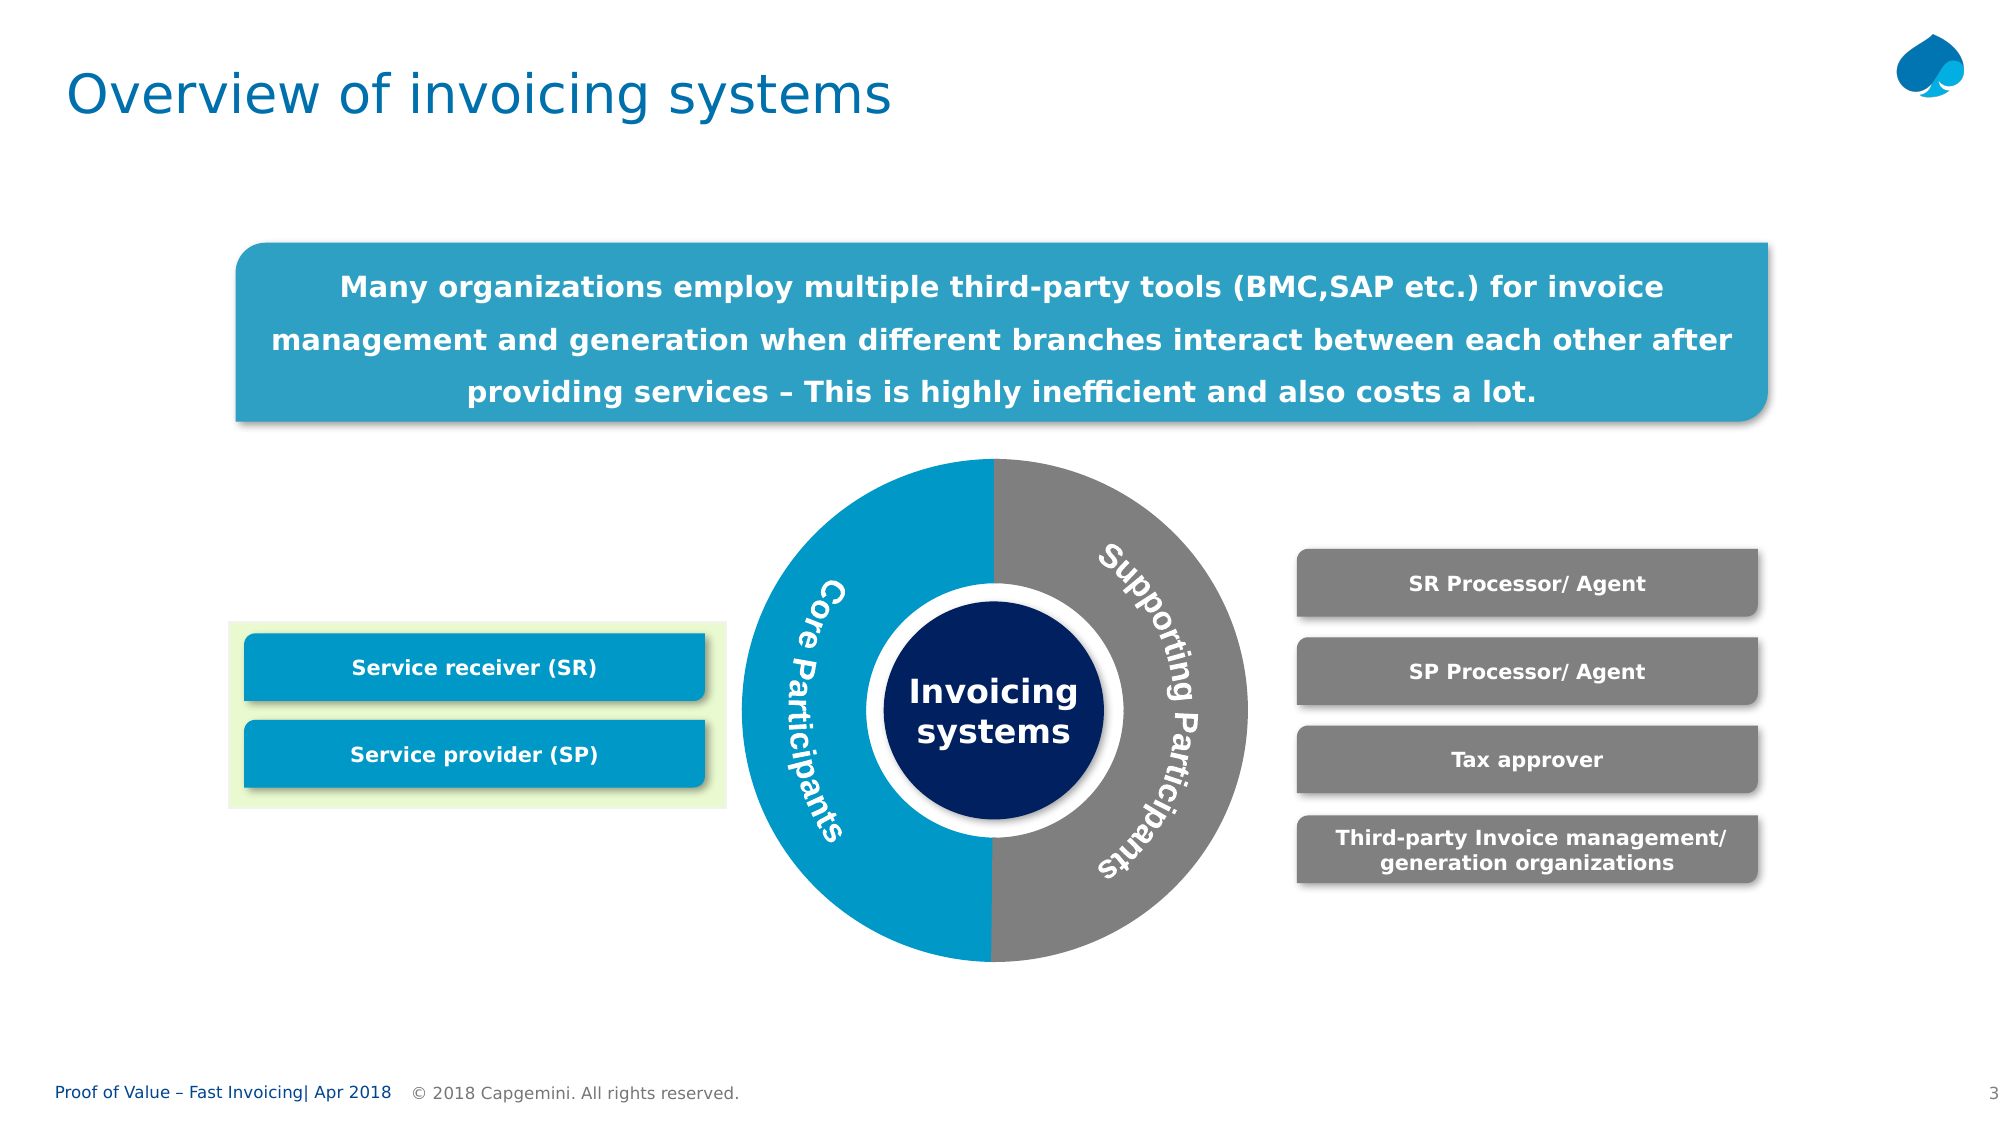

# Overview of invoicing systems

Many organizations employ multiple third-party tools (BMC,SAP etc.) for invoice management and generation when different branches interact between each other after providing services – This is highly inefficient and also costs a lot.

Supporting Participants
Core Participants

Invoicing systems
SR Processor/ Agent

Service receiver (SR)
SP Processor/ Agent
Service provider (SP)
Tax approver
 Third-party Invoice management/ generation organizations